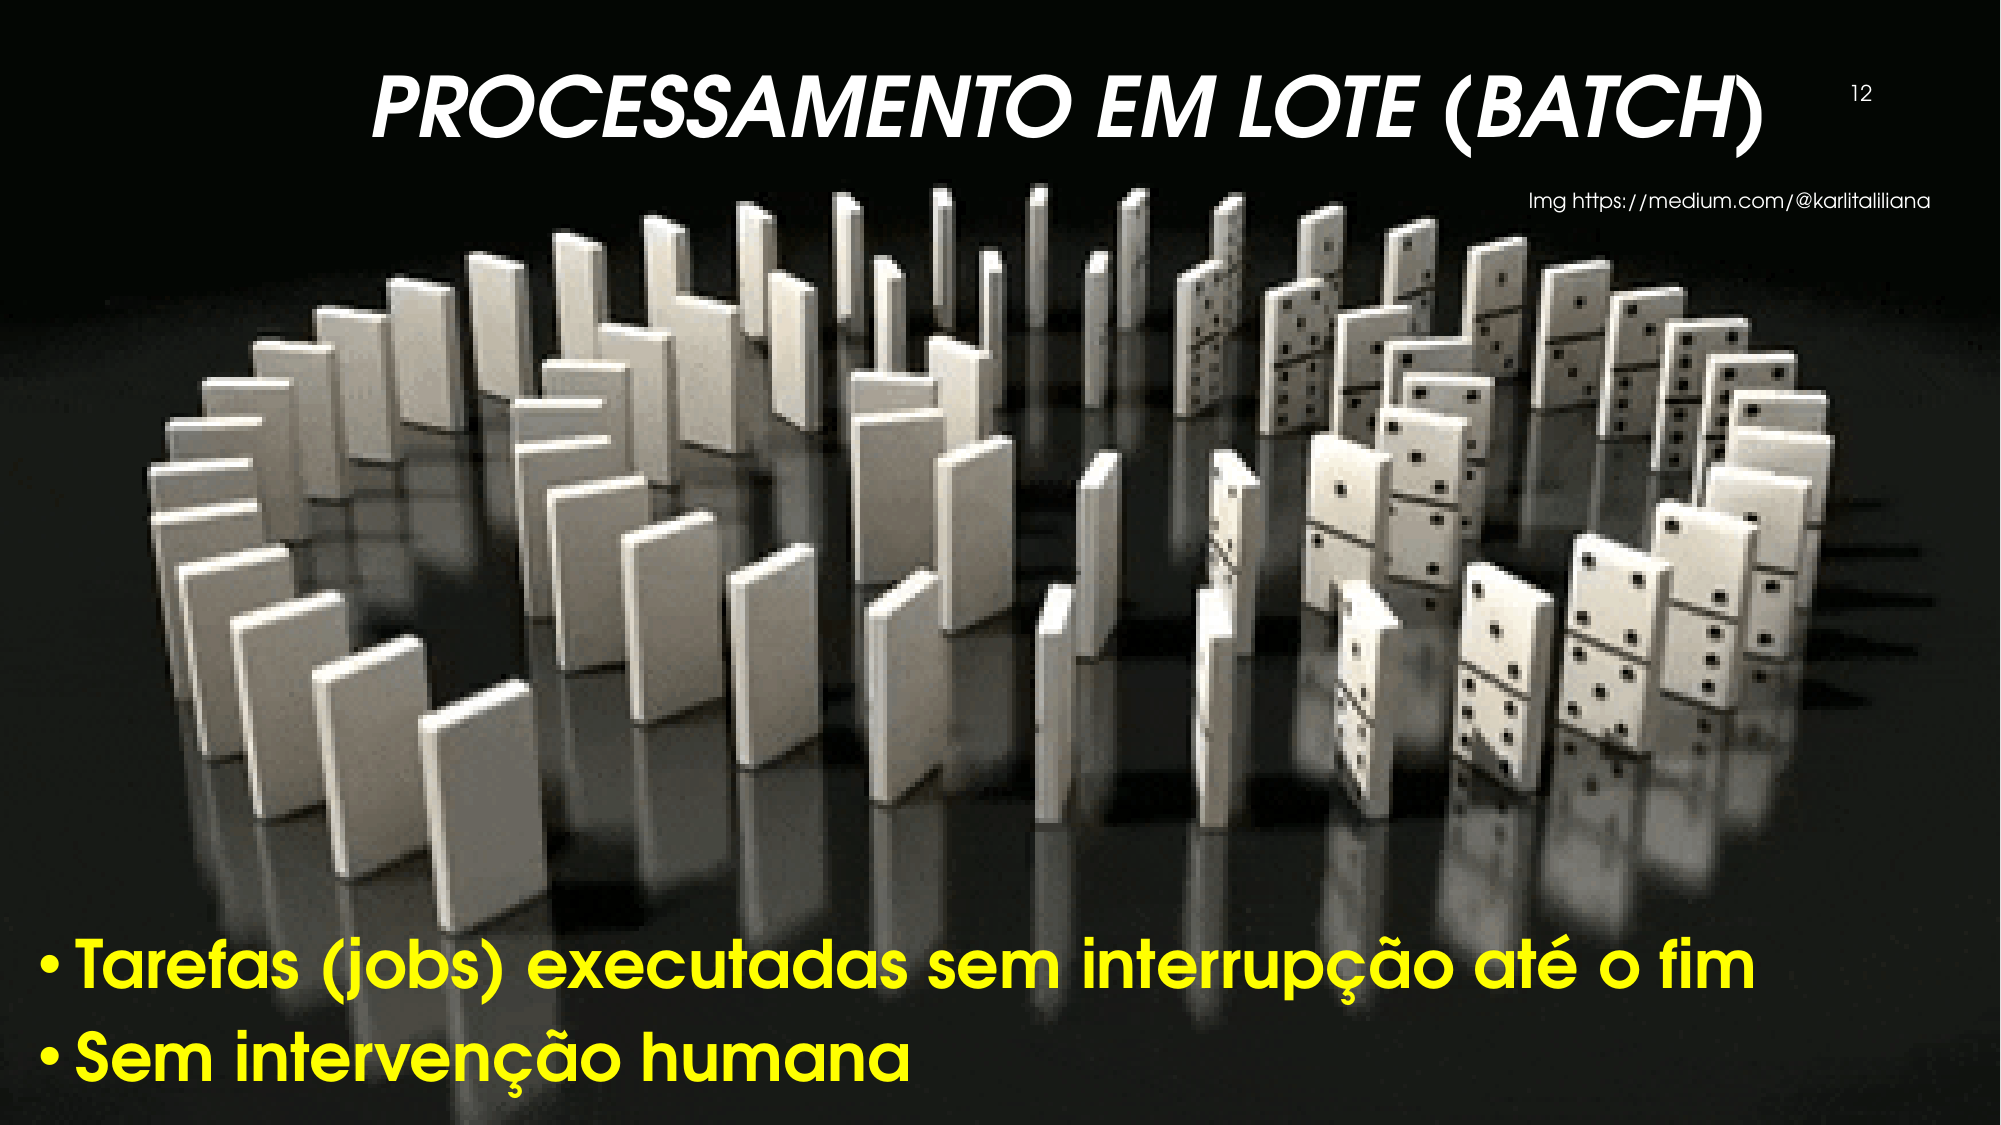

# Processamento em lote (batch)
12
Img https://medium.com/@karlitaliliana
Tarefas (jobs) executadas sem interrupção até o fim
Sem intervenção humana